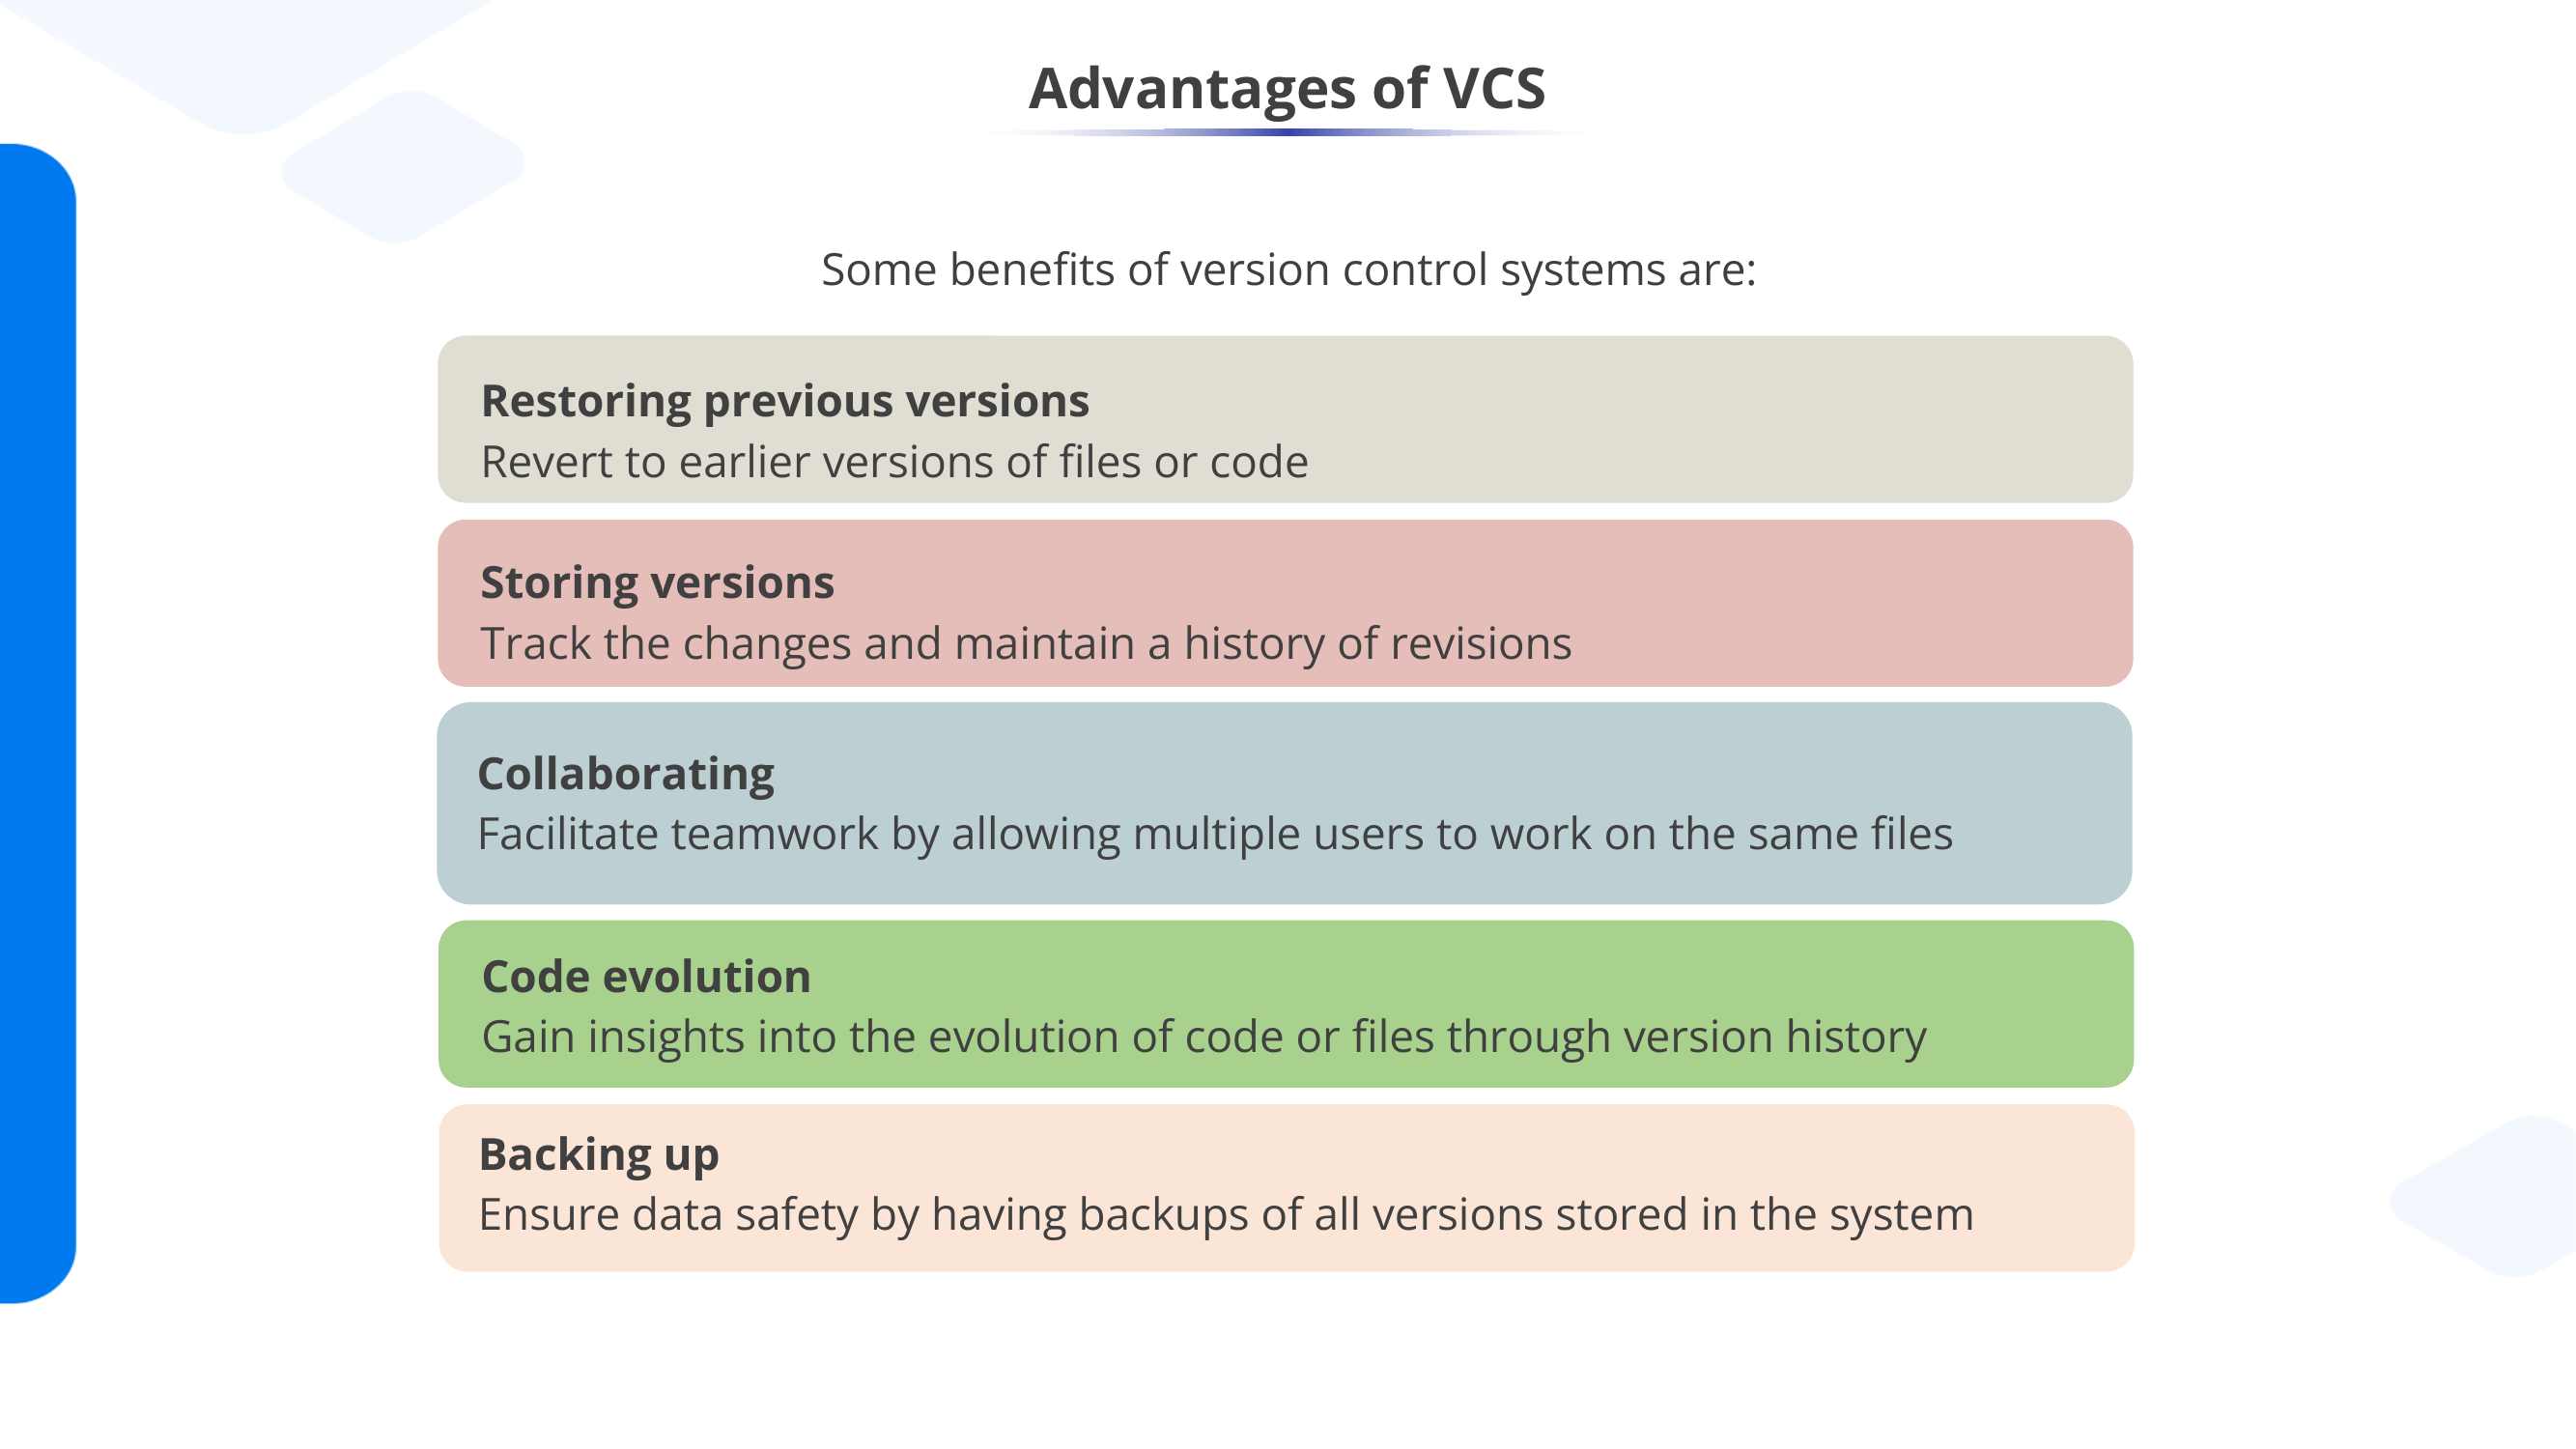

# Advantages of VCS

Some benefits of version control systems are:

Restoring previous versions
Revert to earlier versions of files or code

Storing versions
Track the changes and maintain a history of revisions
Collaborating
Facilitate teamwork by allowing multiple users to work on the same files
Code evolution
Gain insights into the evolution of code or files through version history
Backing up
Ensure data safety by having backups of all versions stored in the system